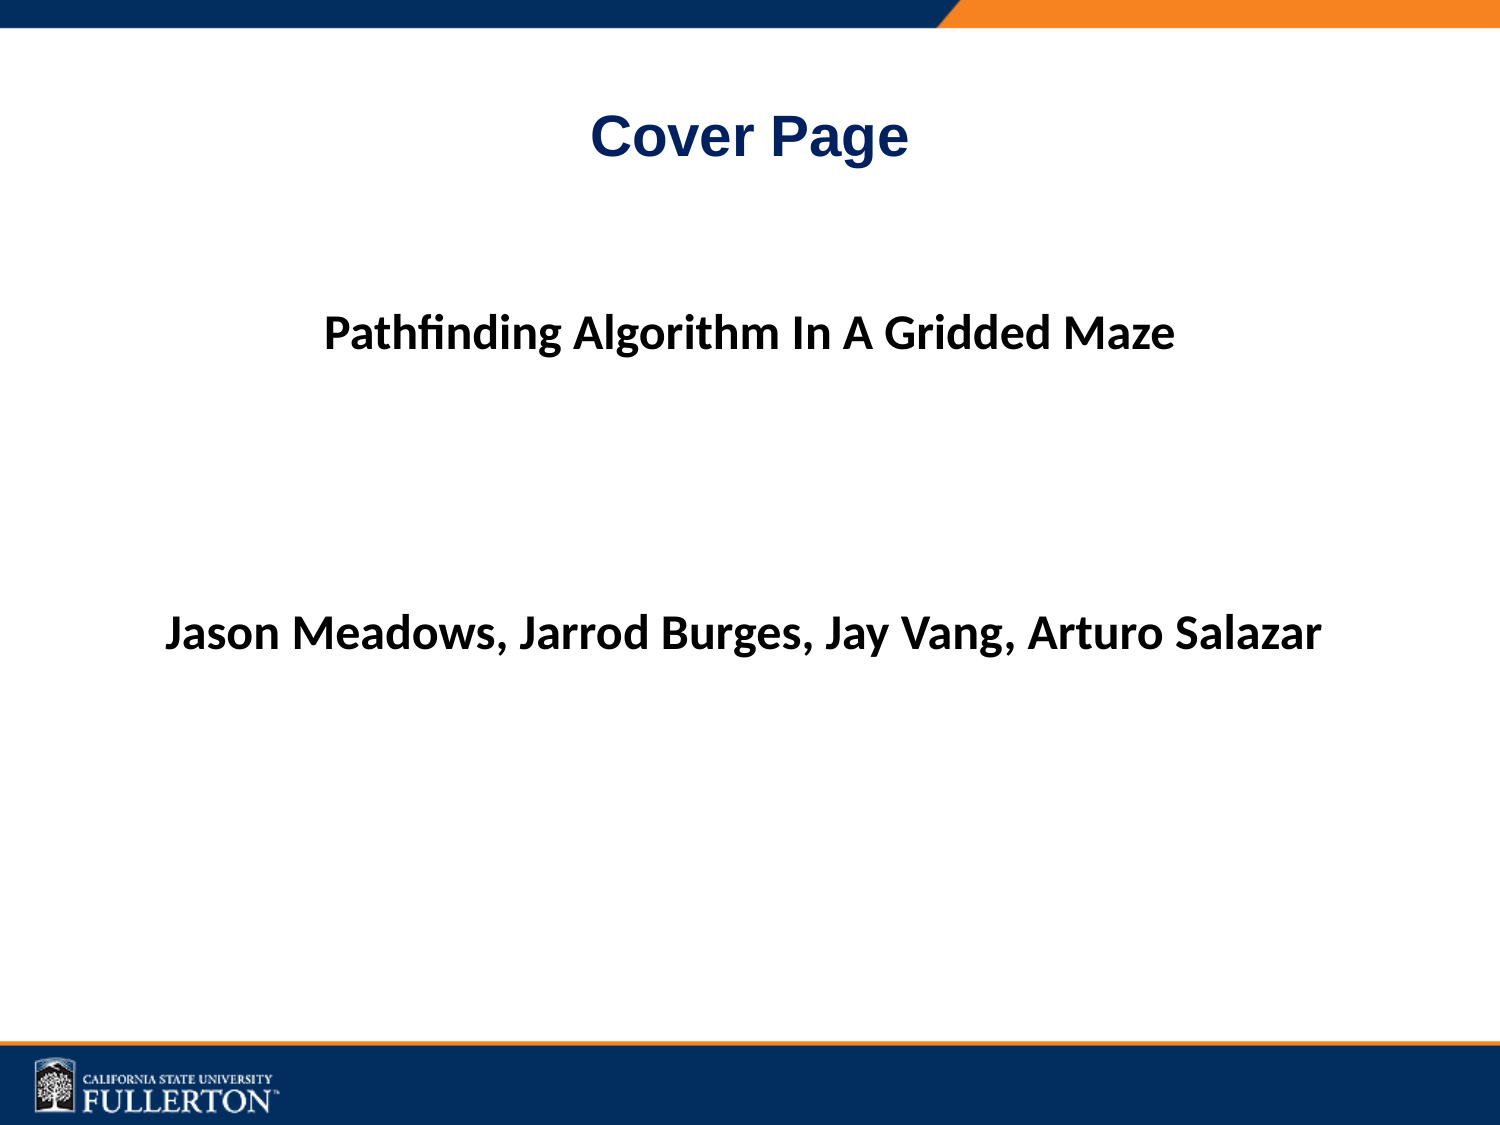

# Cover Page
Pathfinding Algorithm In A Gridded Maze

Jason Meadows, Jarrod Burges, Jay Vang, Arturo Salazar